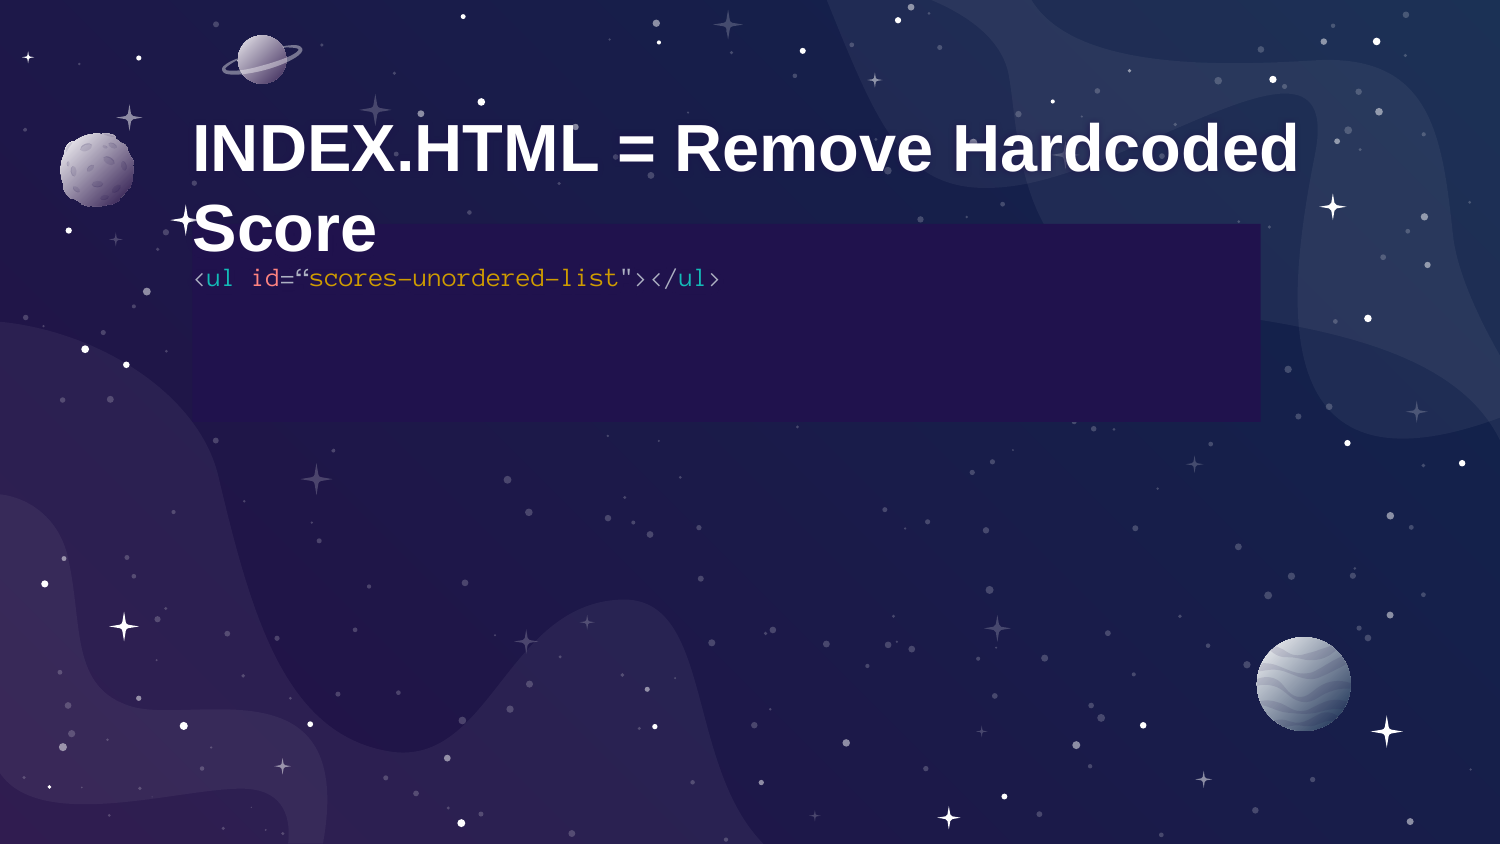

# INDEX.HTML = Remove Hardcoded Score

<ul id=“scores-unordered-list"></ul>